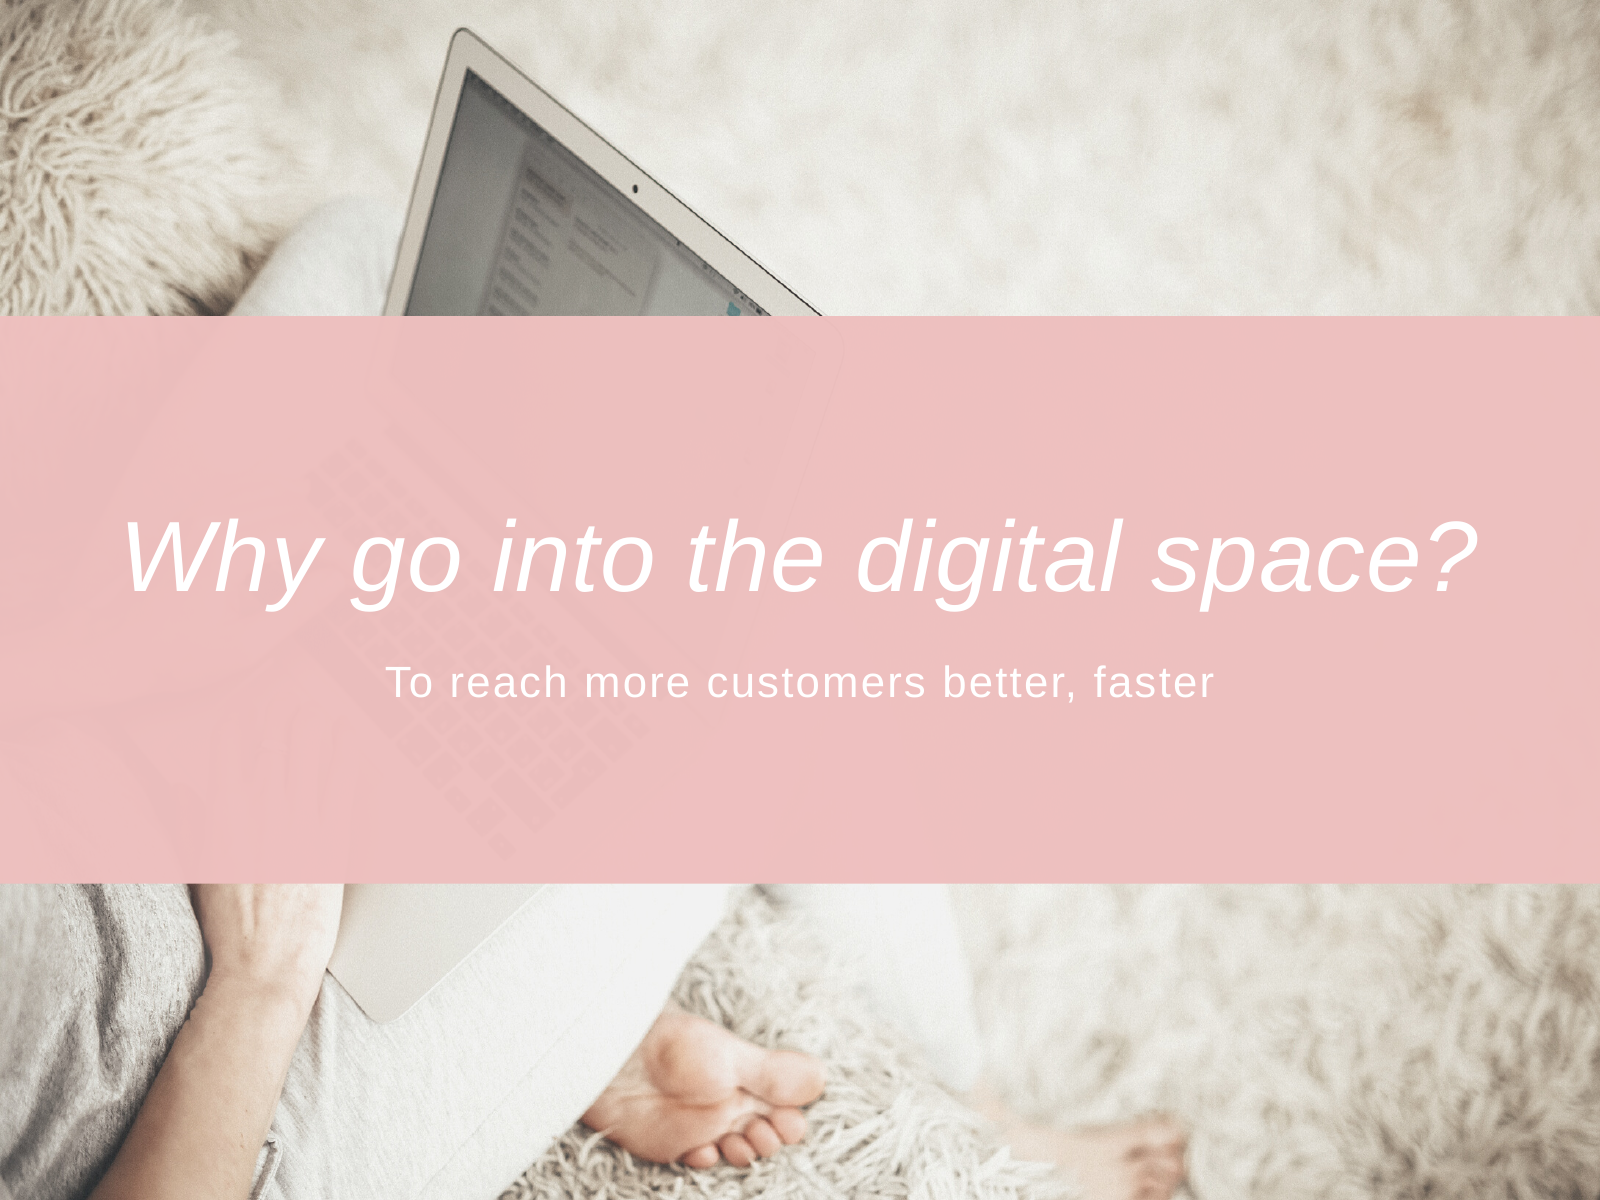

Why go into the digital space?
To reach more customers better, faster